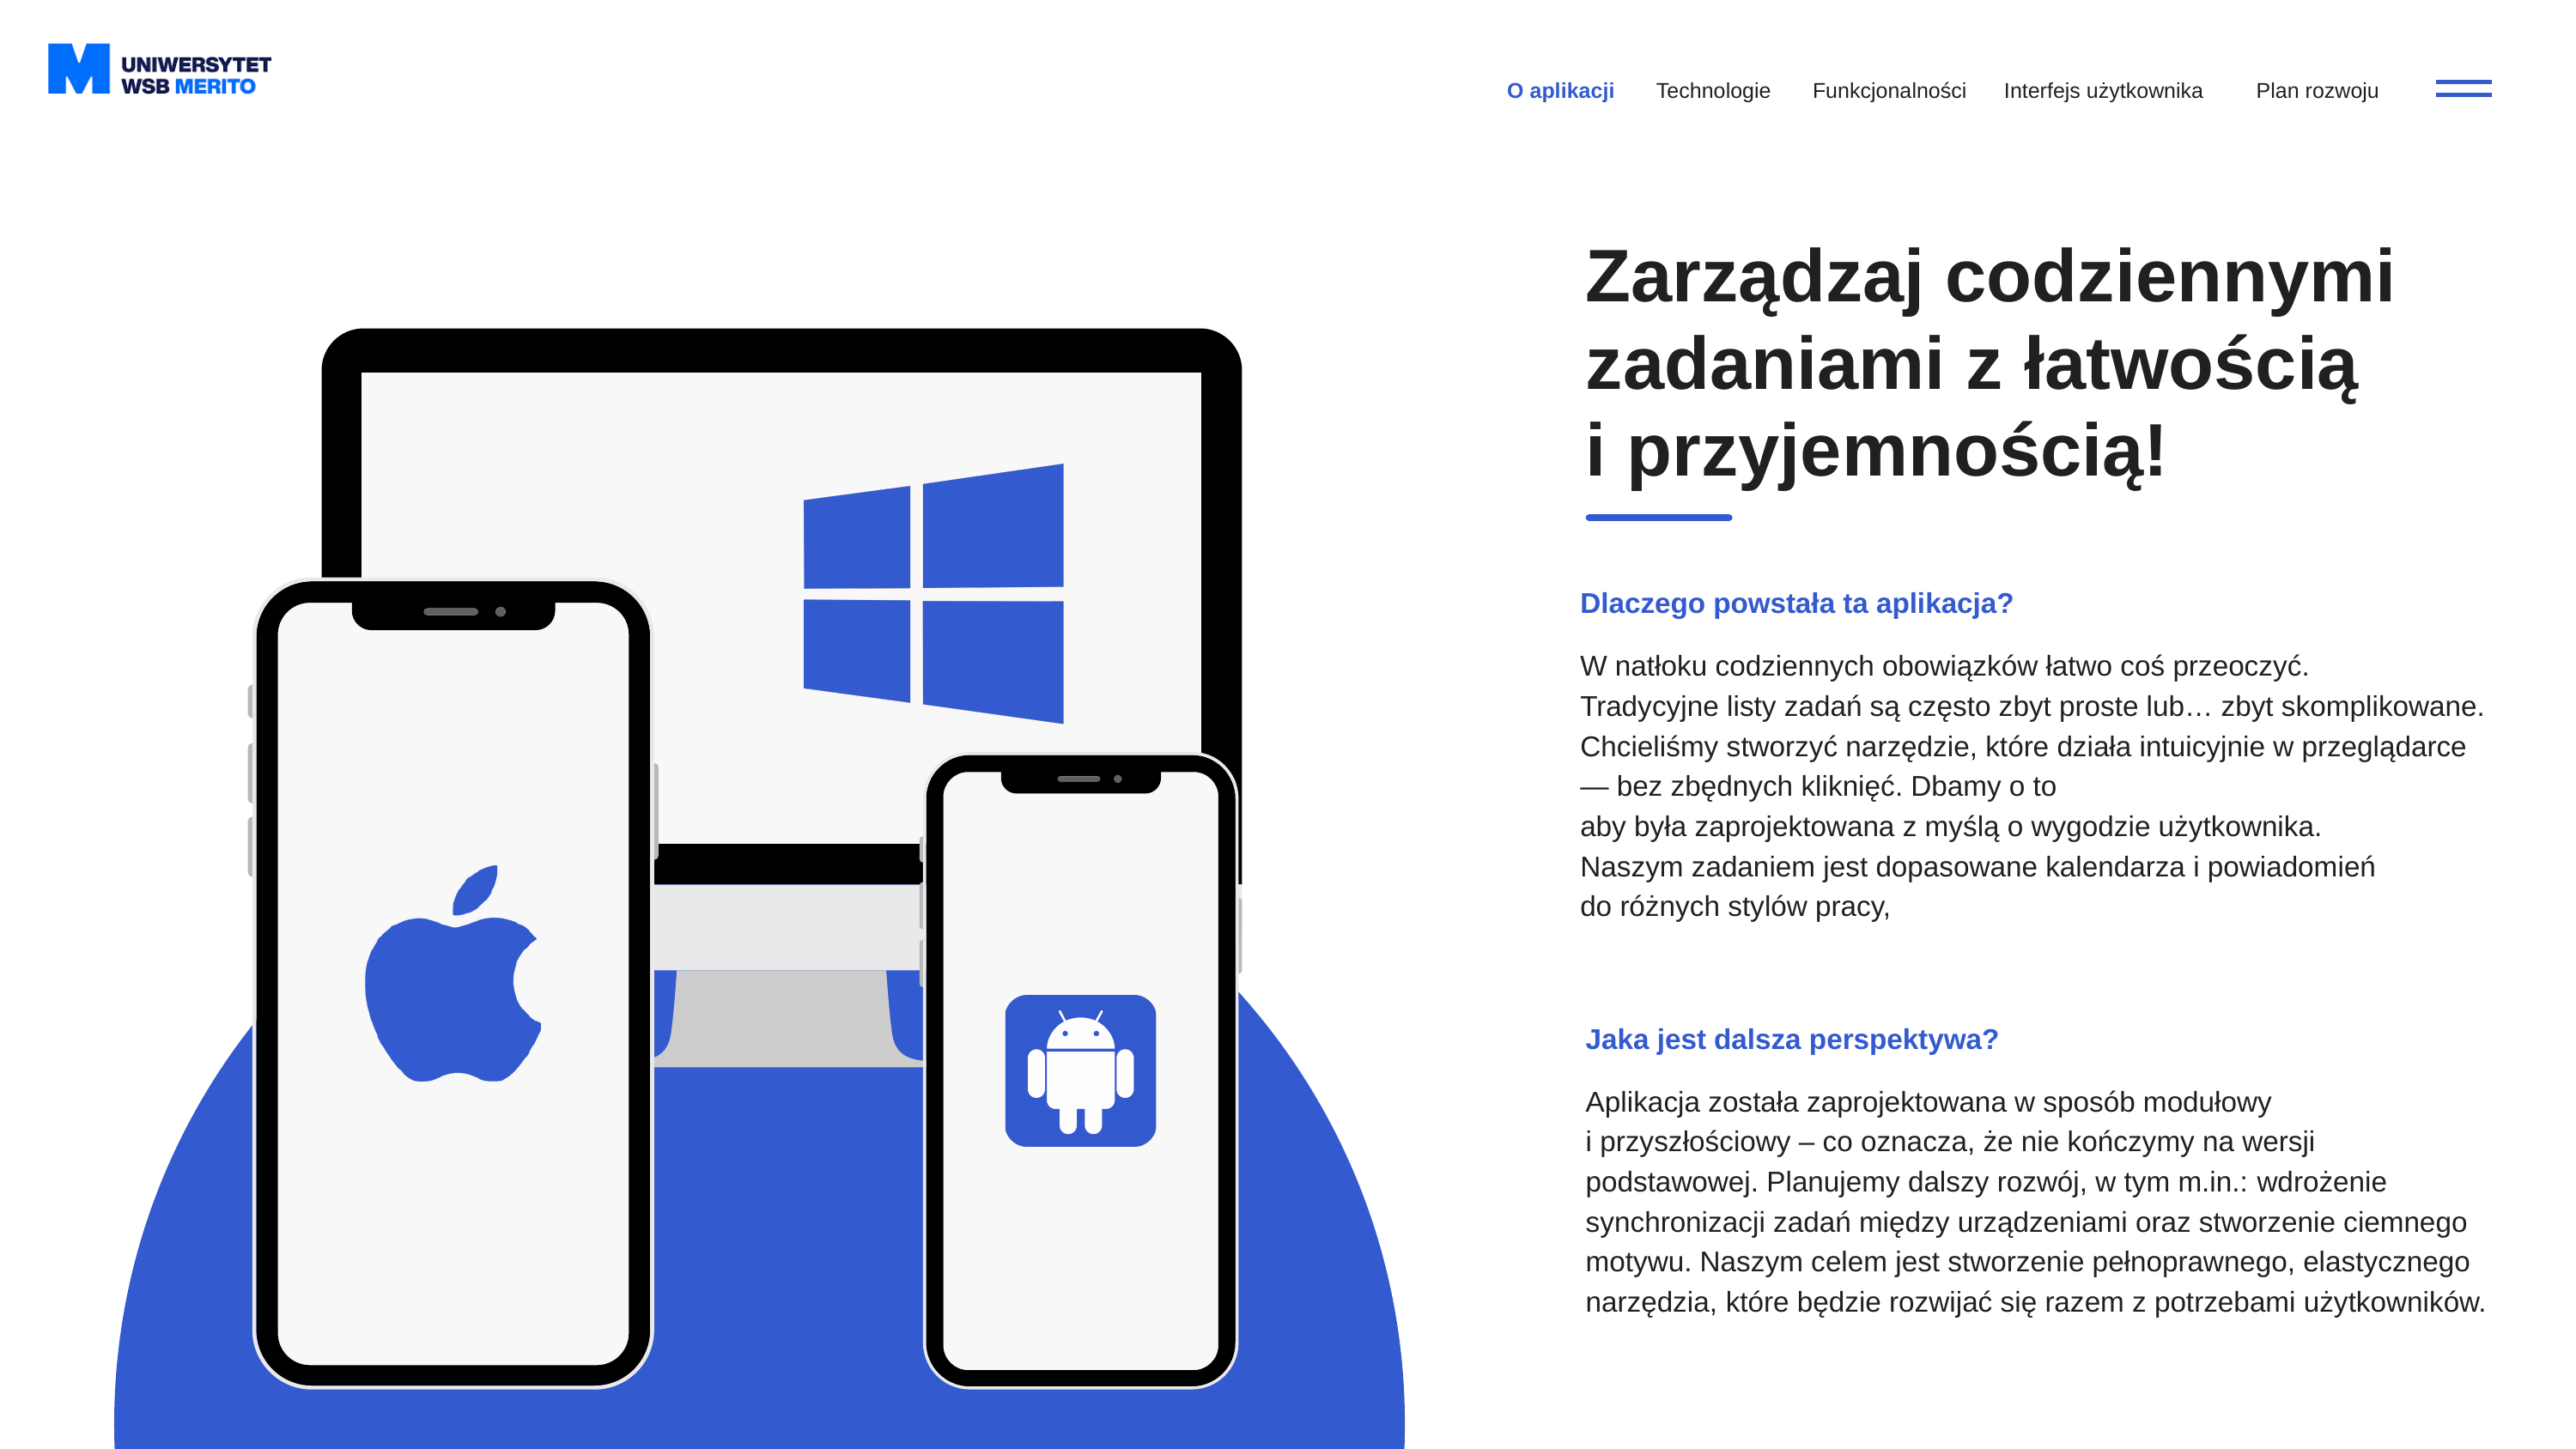

O aplikacji
Technologie
Funkcjonalności
Interfejs użytkownika
Plan rozwoju

Zarządzaj codziennymi zadaniami z łatwością
i przyjemnością!

Dlaczego powstała ta aplikacja?
W natłoku codziennych obowiązków łatwo coś przeoczyć.
Tradycyjne listy zadań są często zbyt proste lub… zbyt skomplikowane. Chcieliśmy stworzyć narzędzie, które działa intuicyjnie w przeglądarce — bez zbędnych kliknięć. Dbamy o to
aby była zaprojektowana z myślą o wygodzie użytkownika.
Naszym zadaniem jest dopasowane kalendarza i powiadomień
do różnych stylów pracy,

Jaka jest dalsza perspektywa?
Aplikacja została zaprojektowana w sposób modułowy
i przyszłościowy – co oznacza, że nie kończymy na wersji podstawowej. Planujemy dalszy rozwój, w tym m.in.: wdrożenie synchronizacji zadań między urządzeniami oraz stworzenie ciemnego motywu. Naszym celem jest stworzenie pełnoprawnego, elastycznego narzędzia, które będzie rozwijać się razem z potrzebami użytkowników.